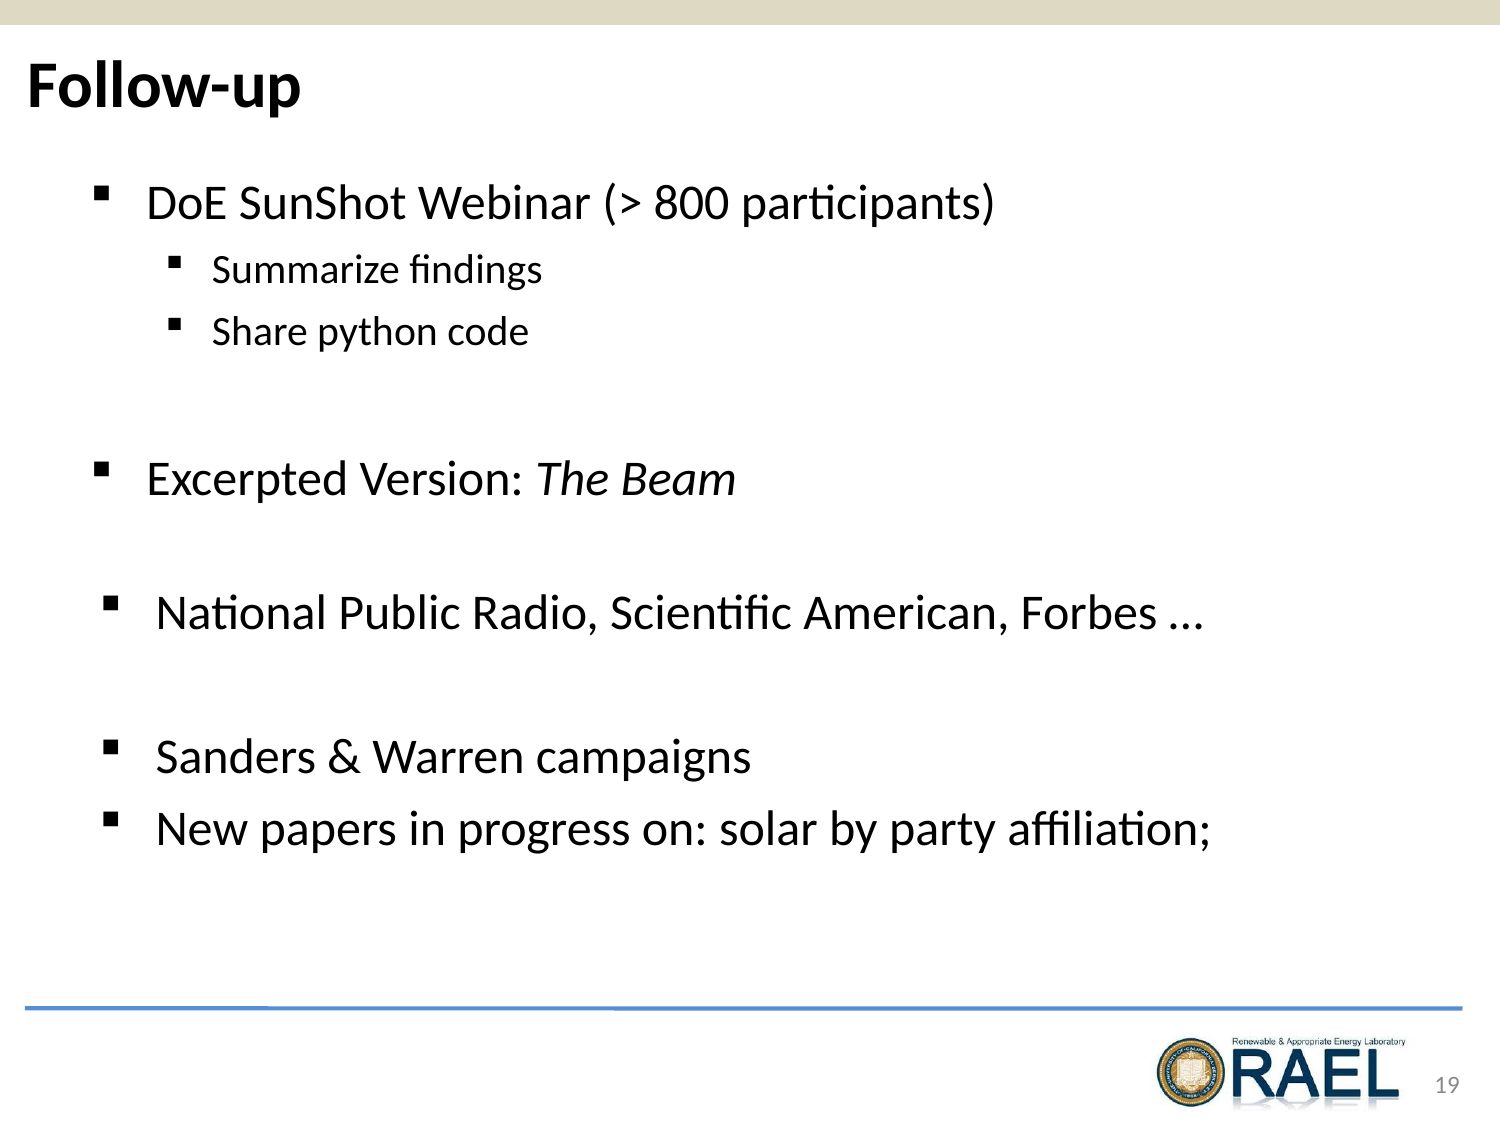

# Follow-up
DoE SunShot Webinar (> 800 participants)
Summarize findings
Share python code

Excerpted Version: The Beam

National Public Radio, Scientific American, Forbes …

Sanders & Warren campaigns
New papers in progress on: solar by party affiliation;

19